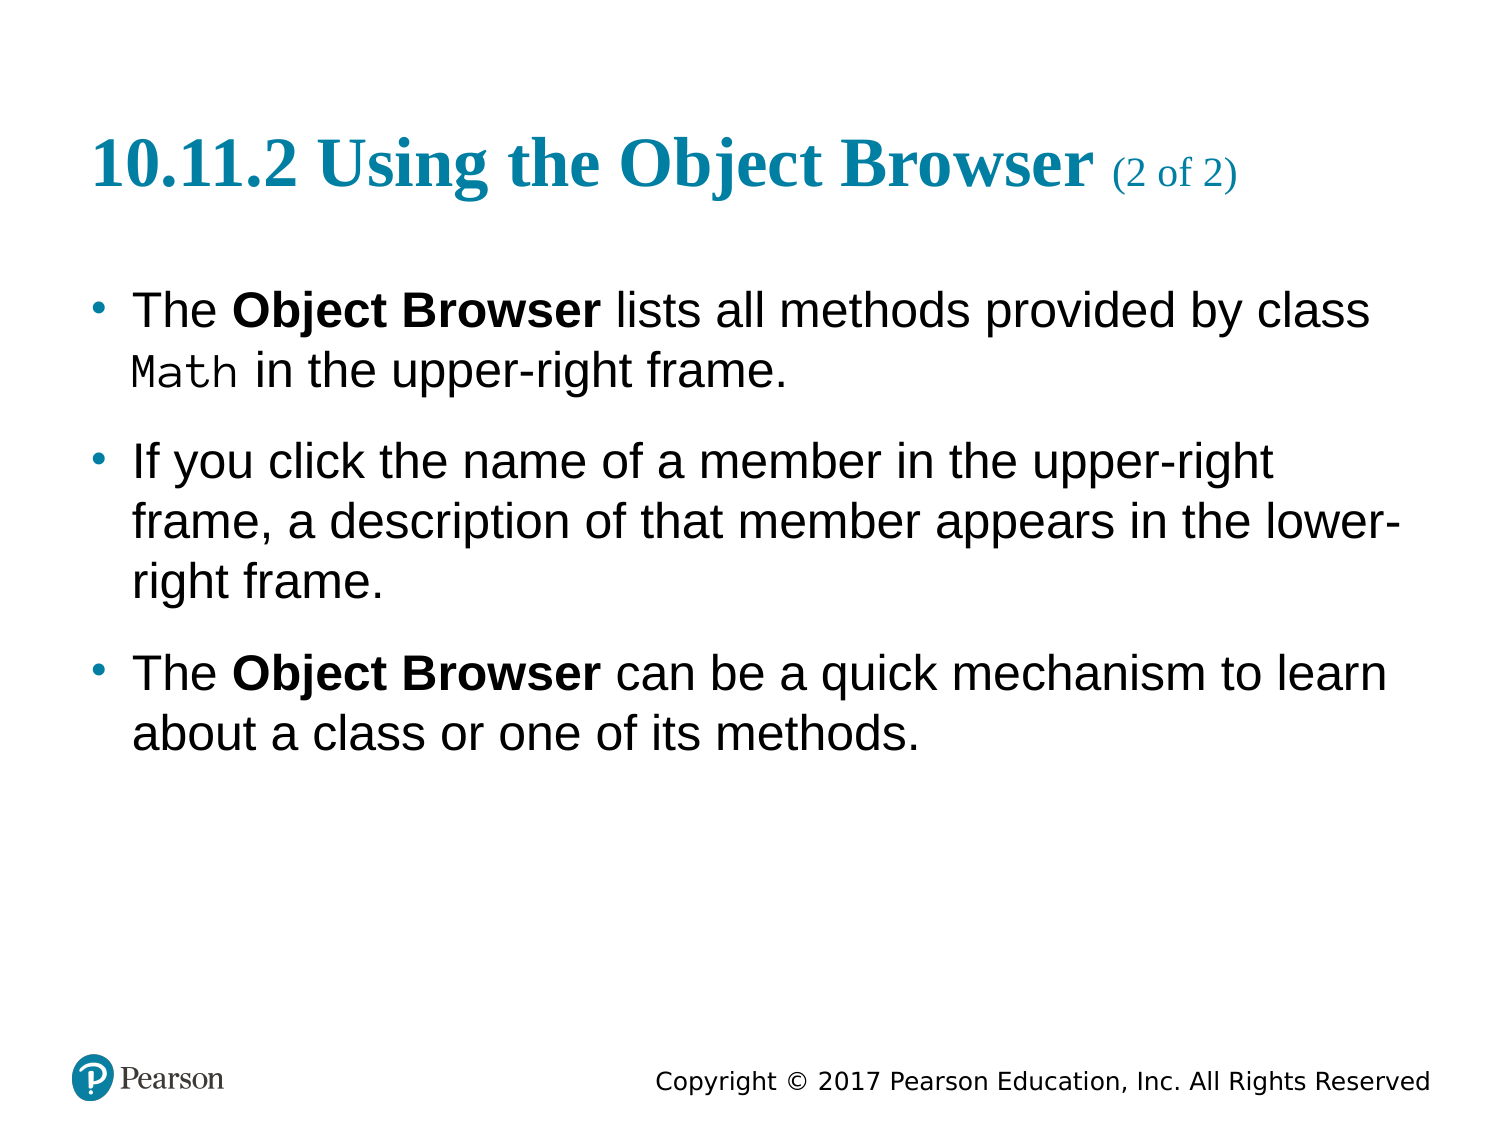

# 10.11.2 Using the Object Browser (2 of 2)
The Object Browser lists all methods provided by class Math in the upper-right frame.
If you click the name of a member in the upper-right frame, a description of that member appears in the lower-right frame.
The Object Browser can be a quick mechanism to learn about a class or one of its methods.